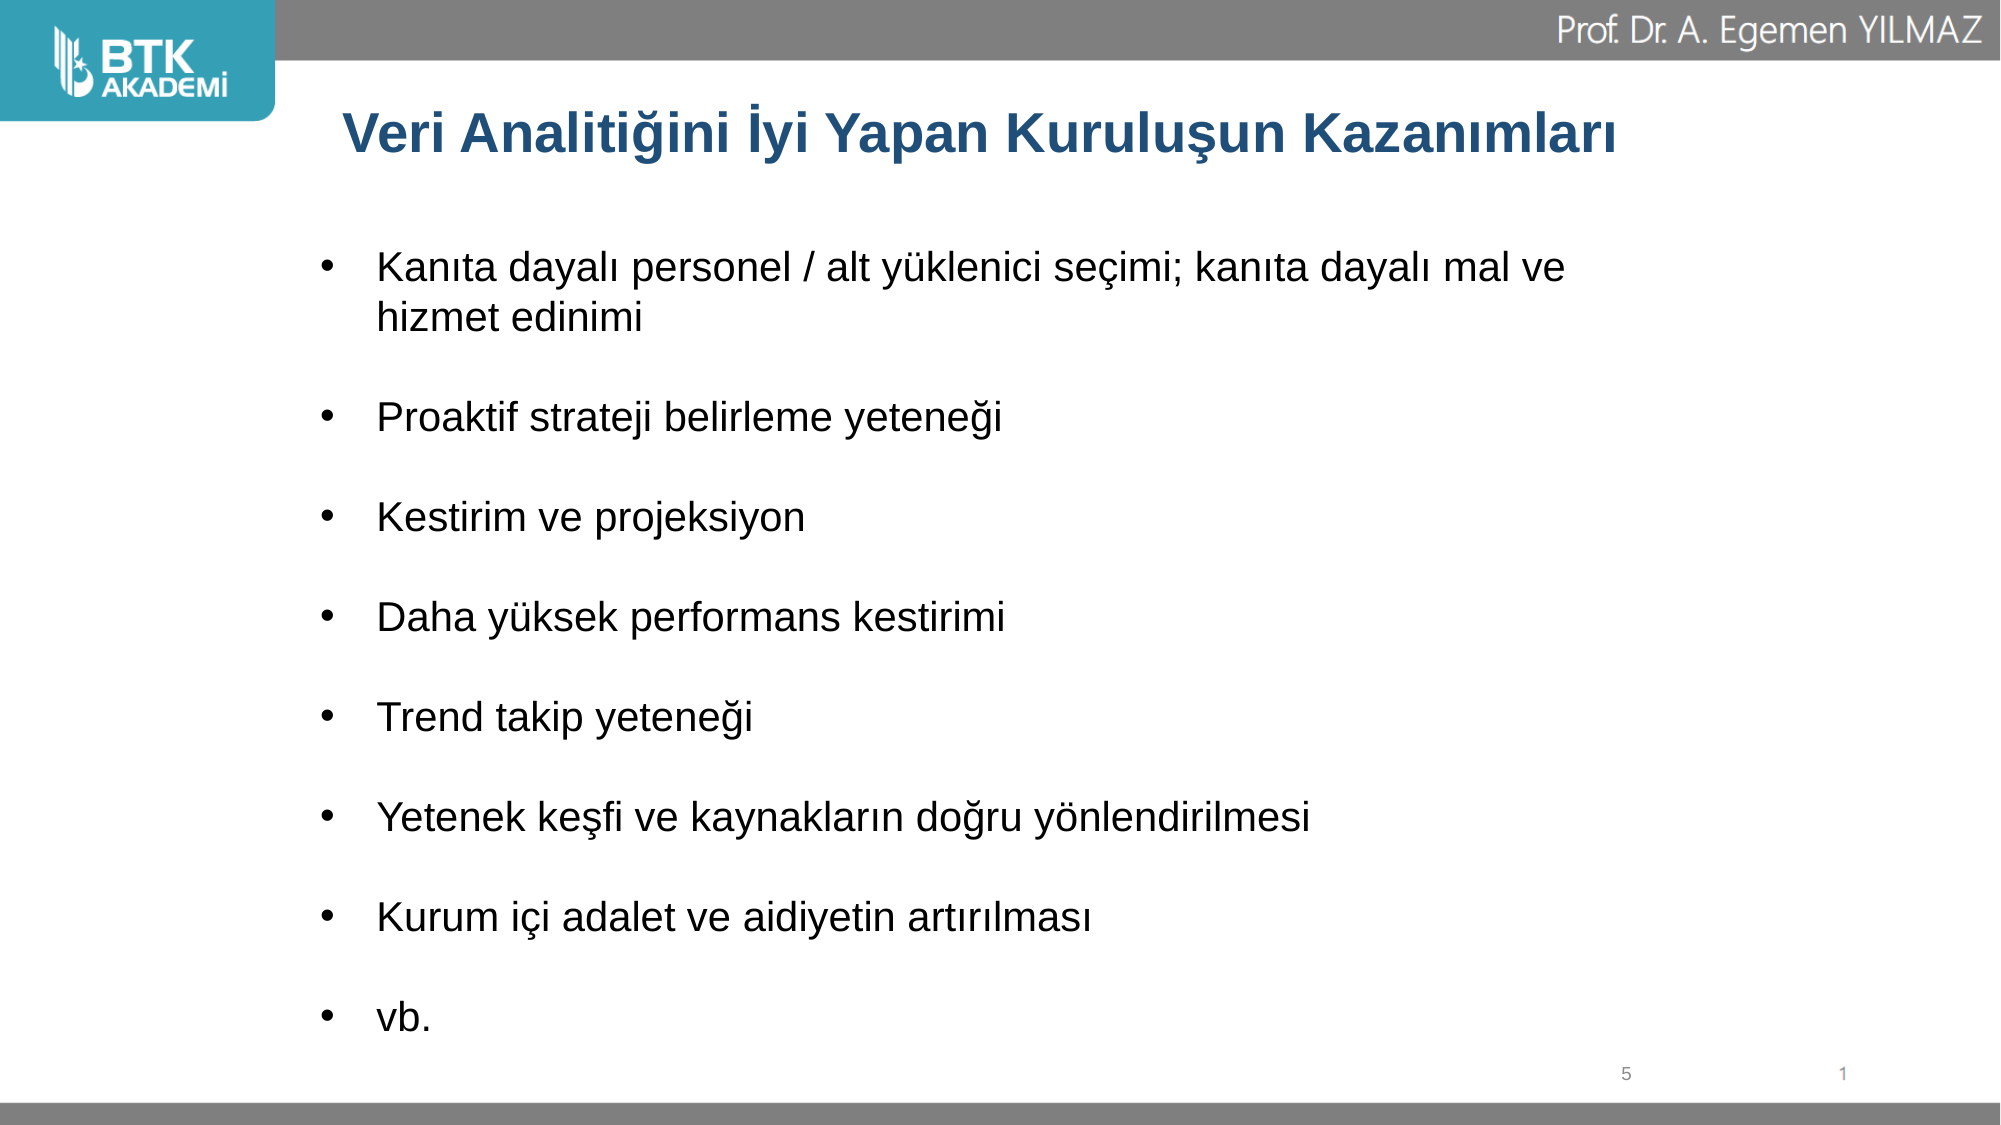

# Veri Analitiğini İyi Yapan Kuruluşun Kazanımları
Kanıta dayalı personel / alt yüklenici seçimi; kanıta dayalı mal ve hizmet edinimi

Proaktif strateji belirleme yeteneği

Kestirim ve projeksiyon

Daha yüksek performans kestirimi

Trend takip yeteneği

Yetenek keşfi ve kaynakların doğru yönlendirilmesi

Kurum içi adalet ve aidiyetin artırılması

vb.
5